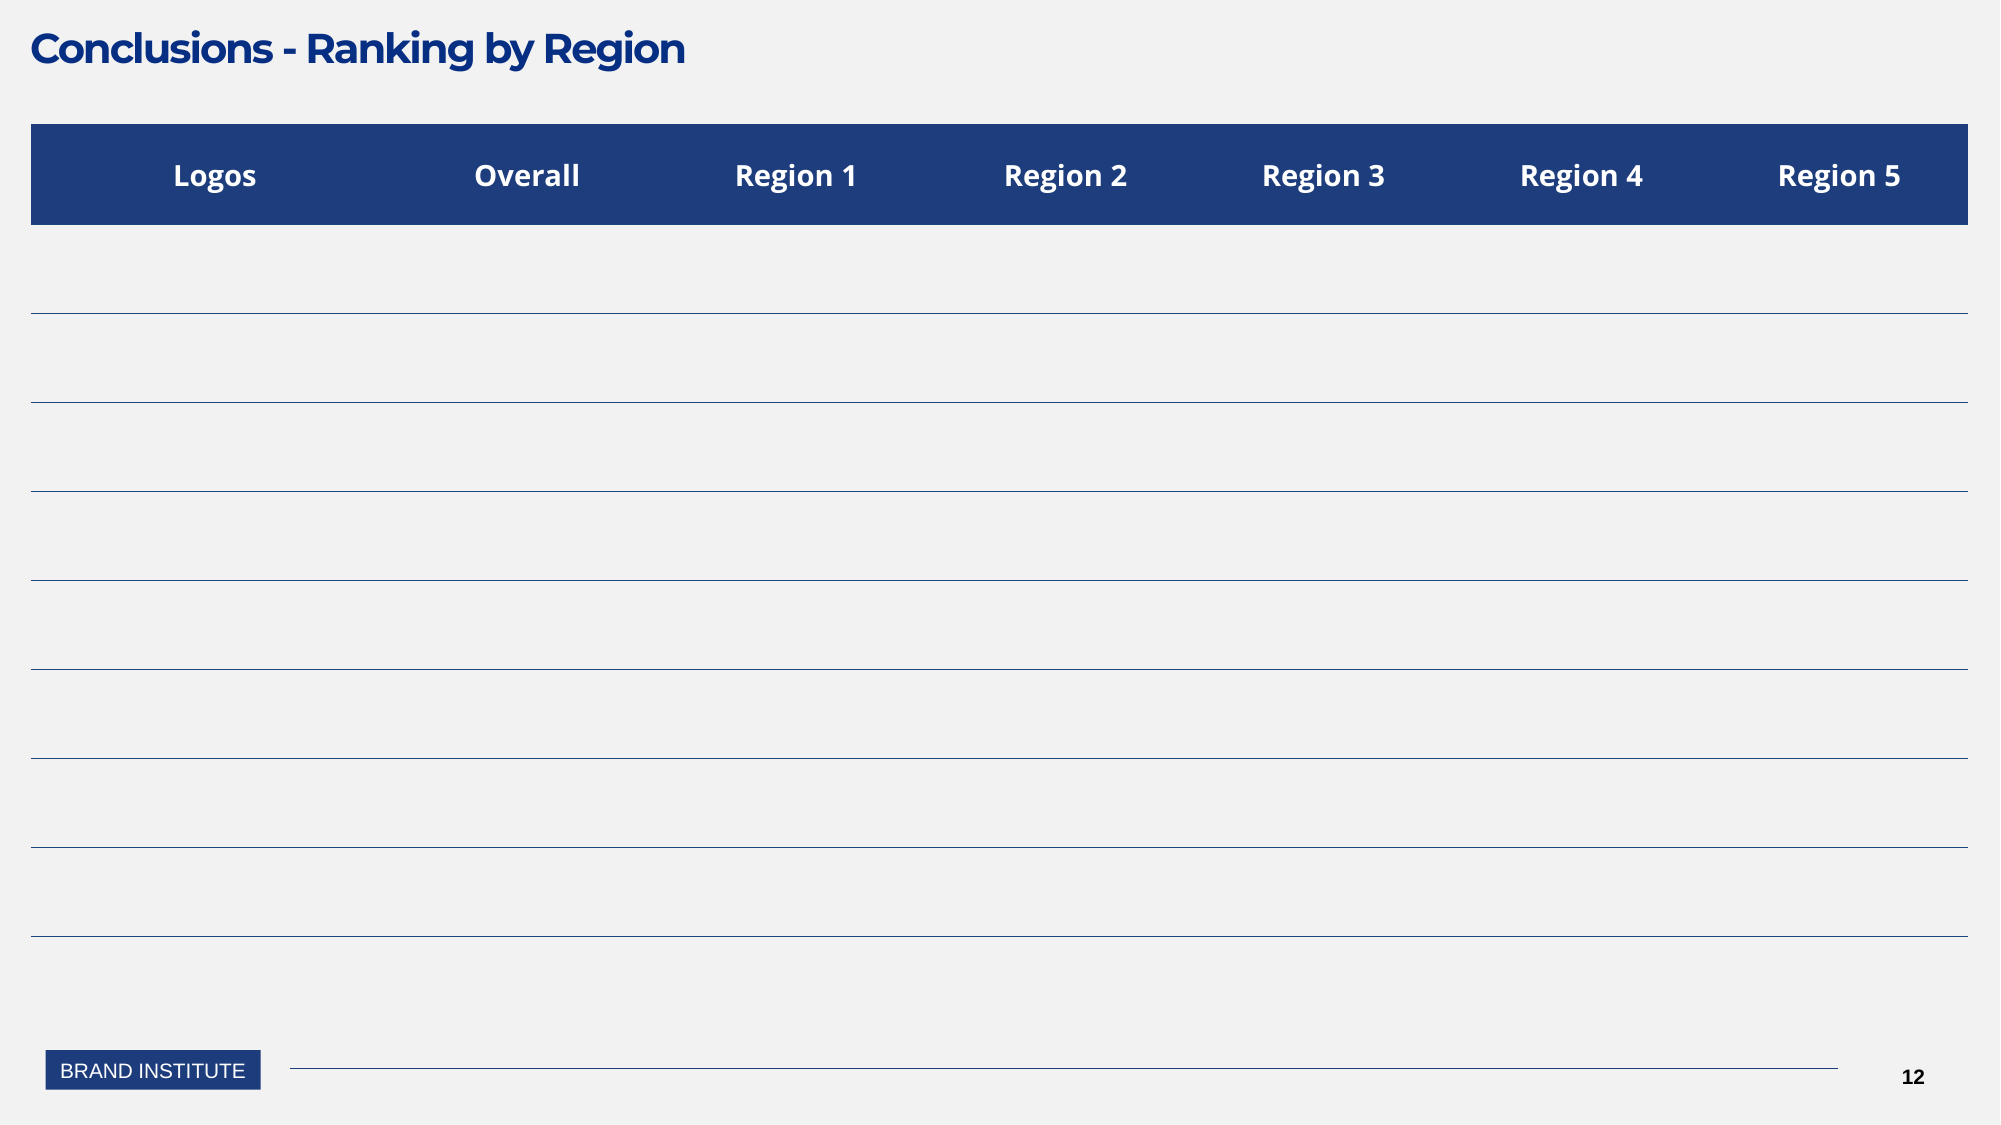

# Conclusions - Ranking by Region
| Logos | Overall | Region 1 | Region 2 | Region 3 | Region 4 | Region 5 |
| --- | --- | --- | --- | --- | --- | --- |
|  |  |  |  |  |  |  |
|  |  |  |  |  |  |  |
|  |  |  |  |  |  |  |
|  |  |  |  |  |  |  |
|  |  |  |  |  |  |  |
|  |  |  |  |  |  |  |
|  |  |  |  |  |  |  |
|  |  |  |  |  |  |  |